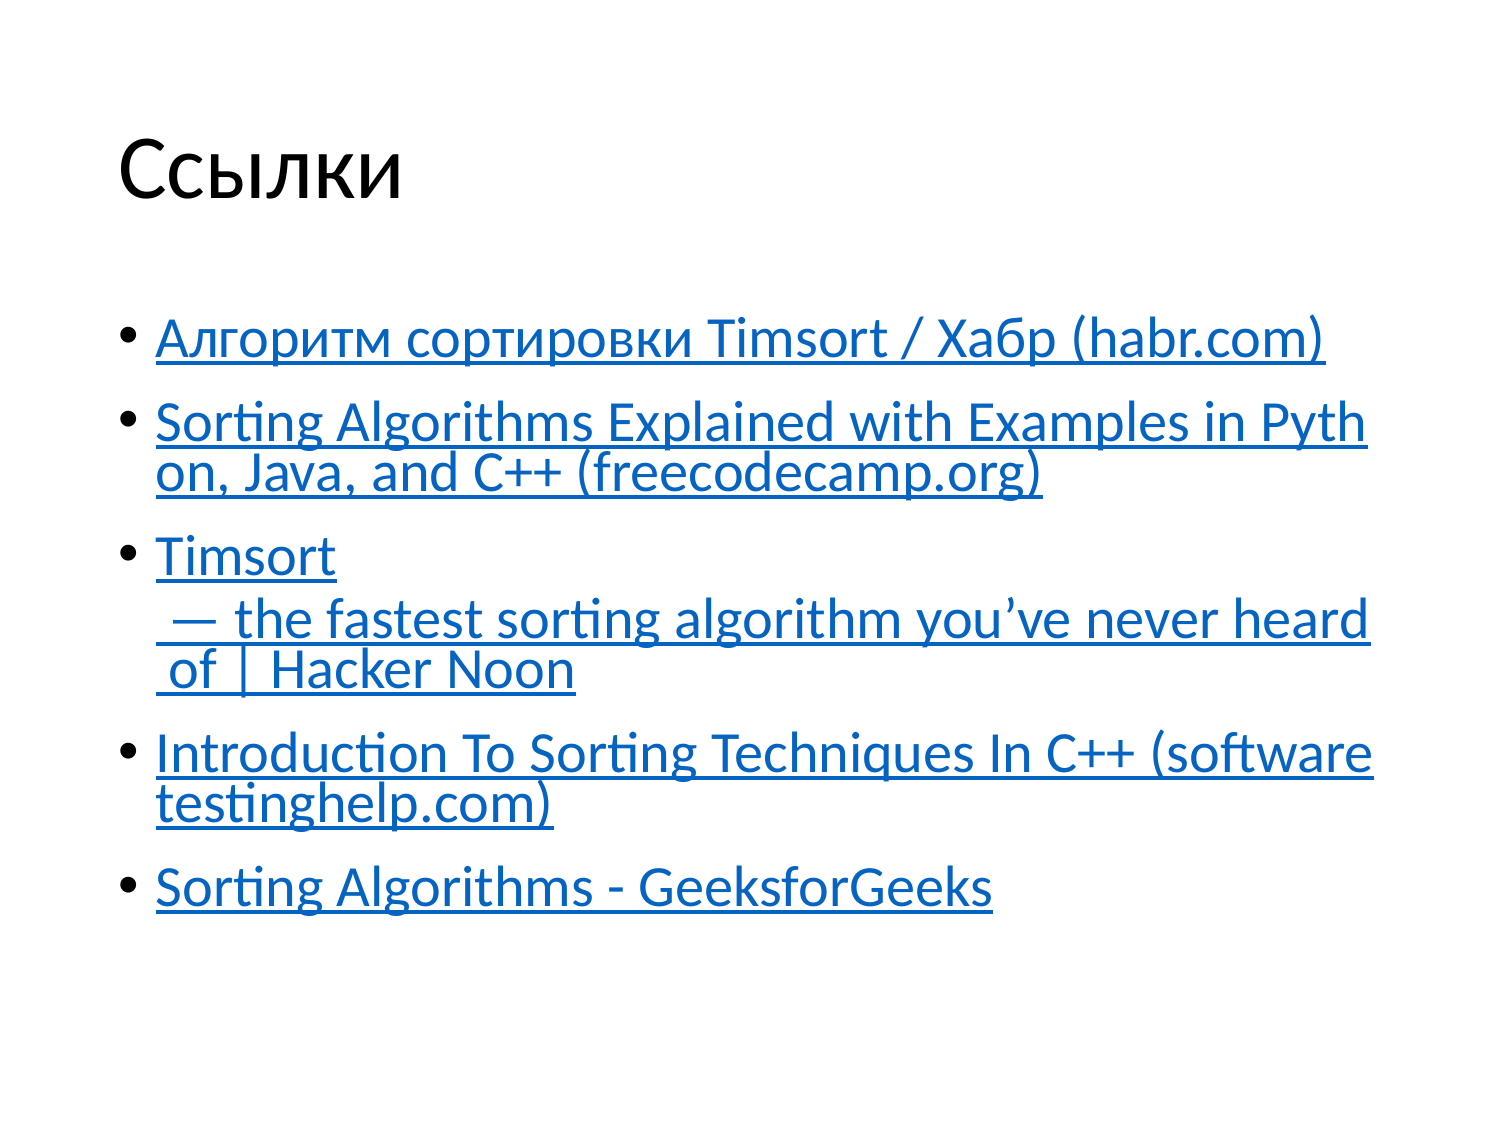

# Ссылки
Алгоритм сортировки Timsort / Хабр (habr.com)
Sorting Algorithms Explained with Examples in Python, Java, and C++ (freecodecamp.org)
Timsort — the fastest sorting algorithm you’ve never heard of | Hacker Noon
Introduction To Sorting Techniques In C++ (softwaretestinghelp.com)
Sorting Algorithms - GeeksforGeeks